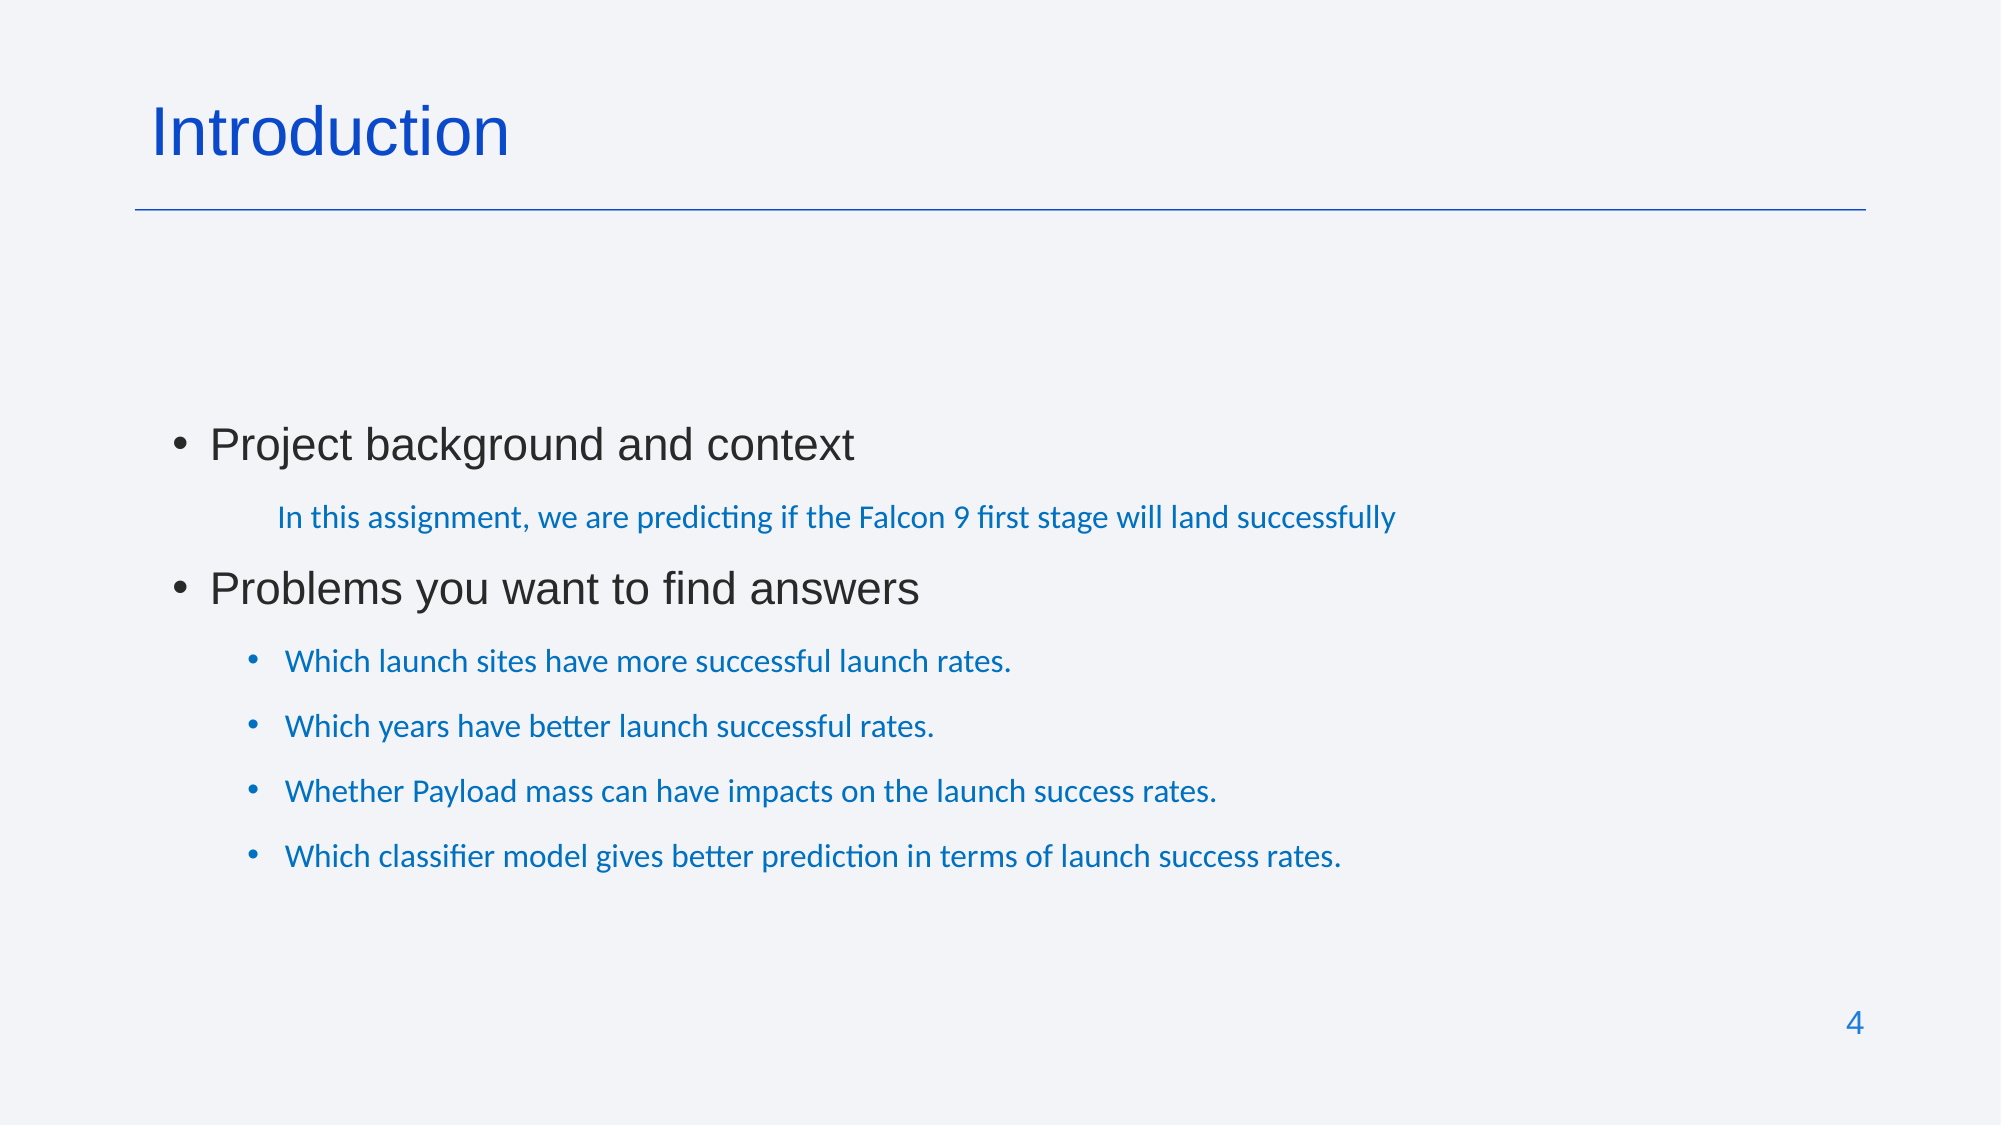

Introduction
Project background and context
              In this assignment, we are predicting if the Falcon 9 first stage will land successfully
Problems you want to find answers
Which launch sites have more successful launch rates.
Which years have better launch successful rates.
Whether Payload mass can have impacts on the launch success rates.
Which classifier model gives better prediction in terms of launch success rates.
4